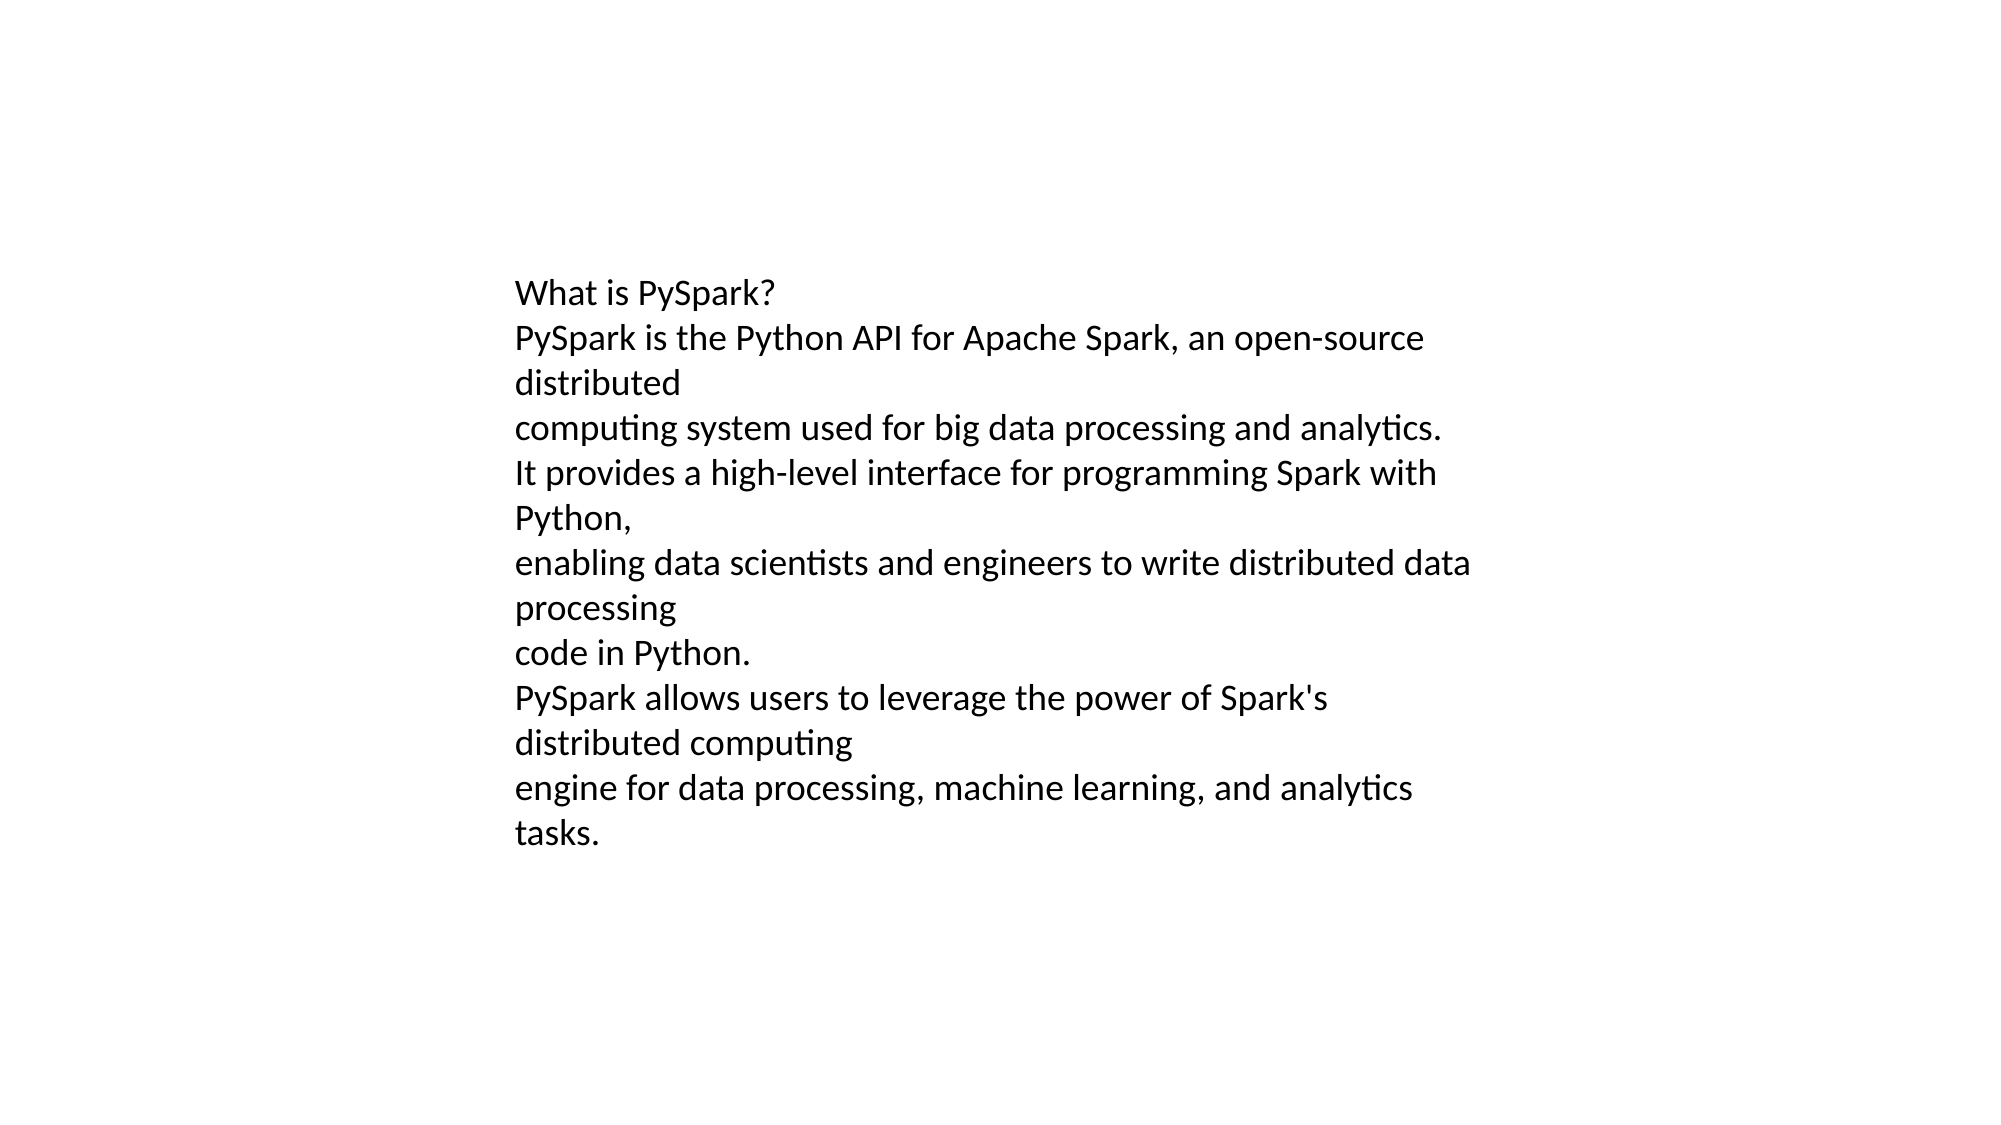

What is PySpark?
PySpark is the Python API for Apache Spark, an open-source distributed
computing system used for big data processing and analytics.
It provides a high-level interface for programming Spark with Python,
enabling data scientists and engineers to write distributed data processing
code in Python.
PySpark allows users to leverage the power of Spark's distributed computing
engine for data processing, machine learning, and analytics tasks.